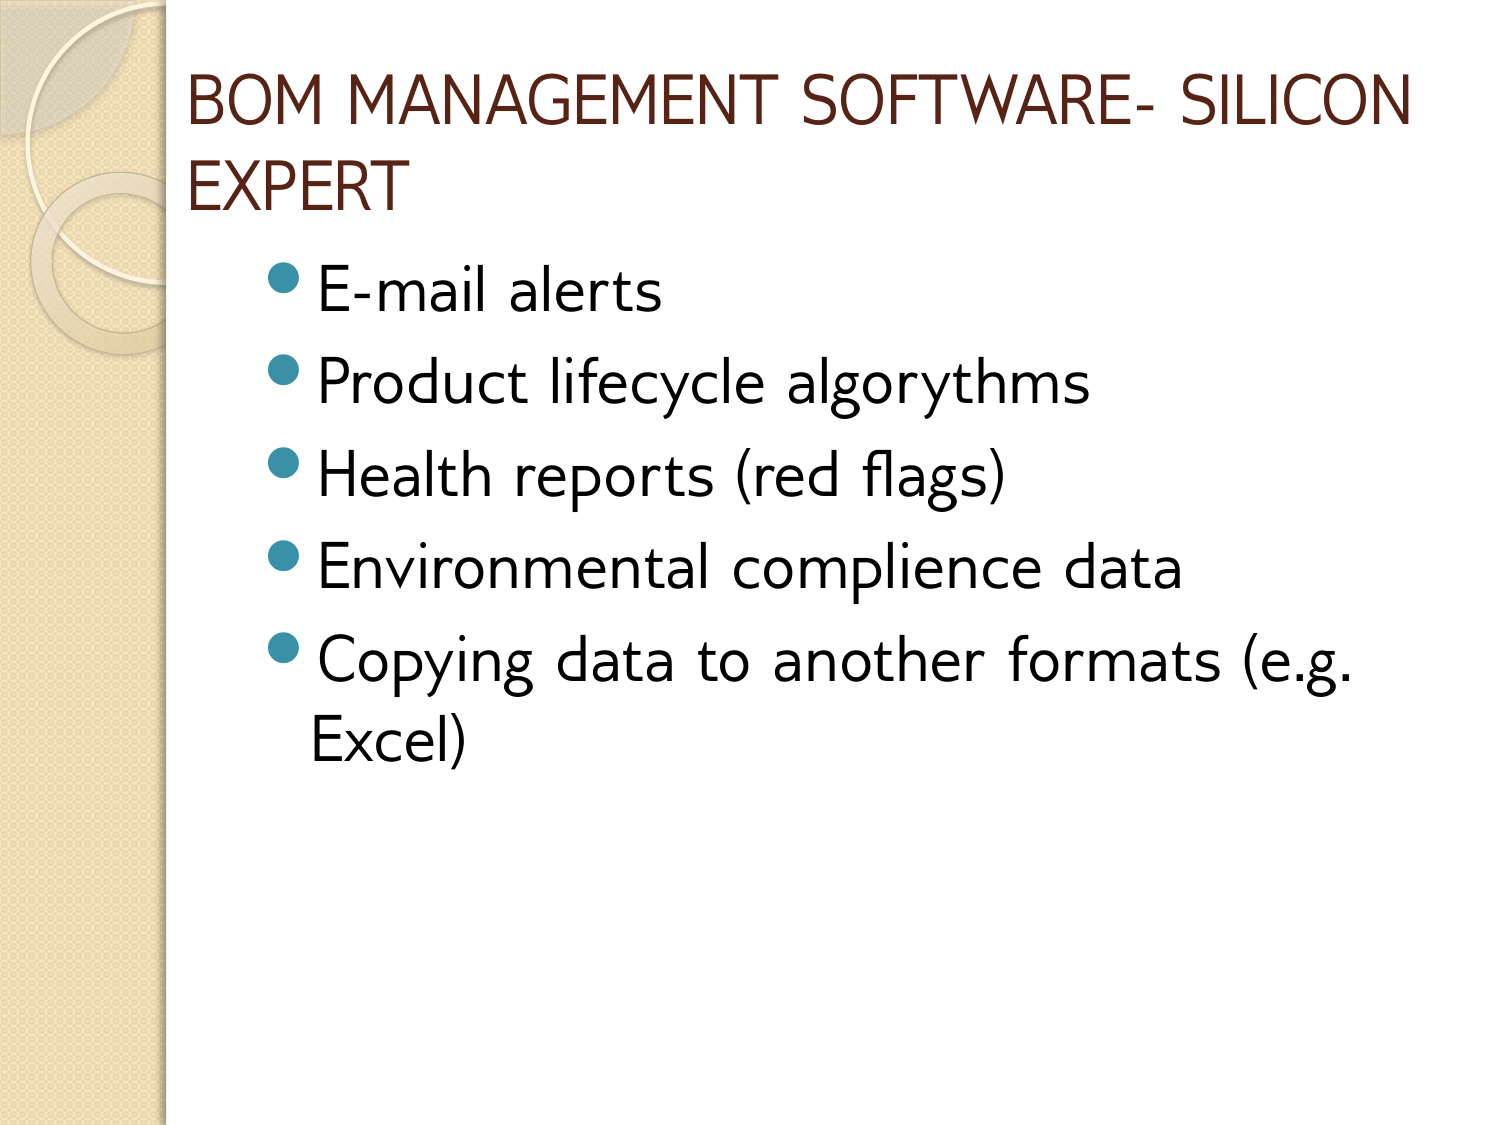

# BOM MANAGEMENT SOFTWARE- SILICON EXPERT
E-mail alerts
Product lifecycle algorythms
Health reports (red flags)
Environmental complience data
Copying data to another formats (e.g. Excel)